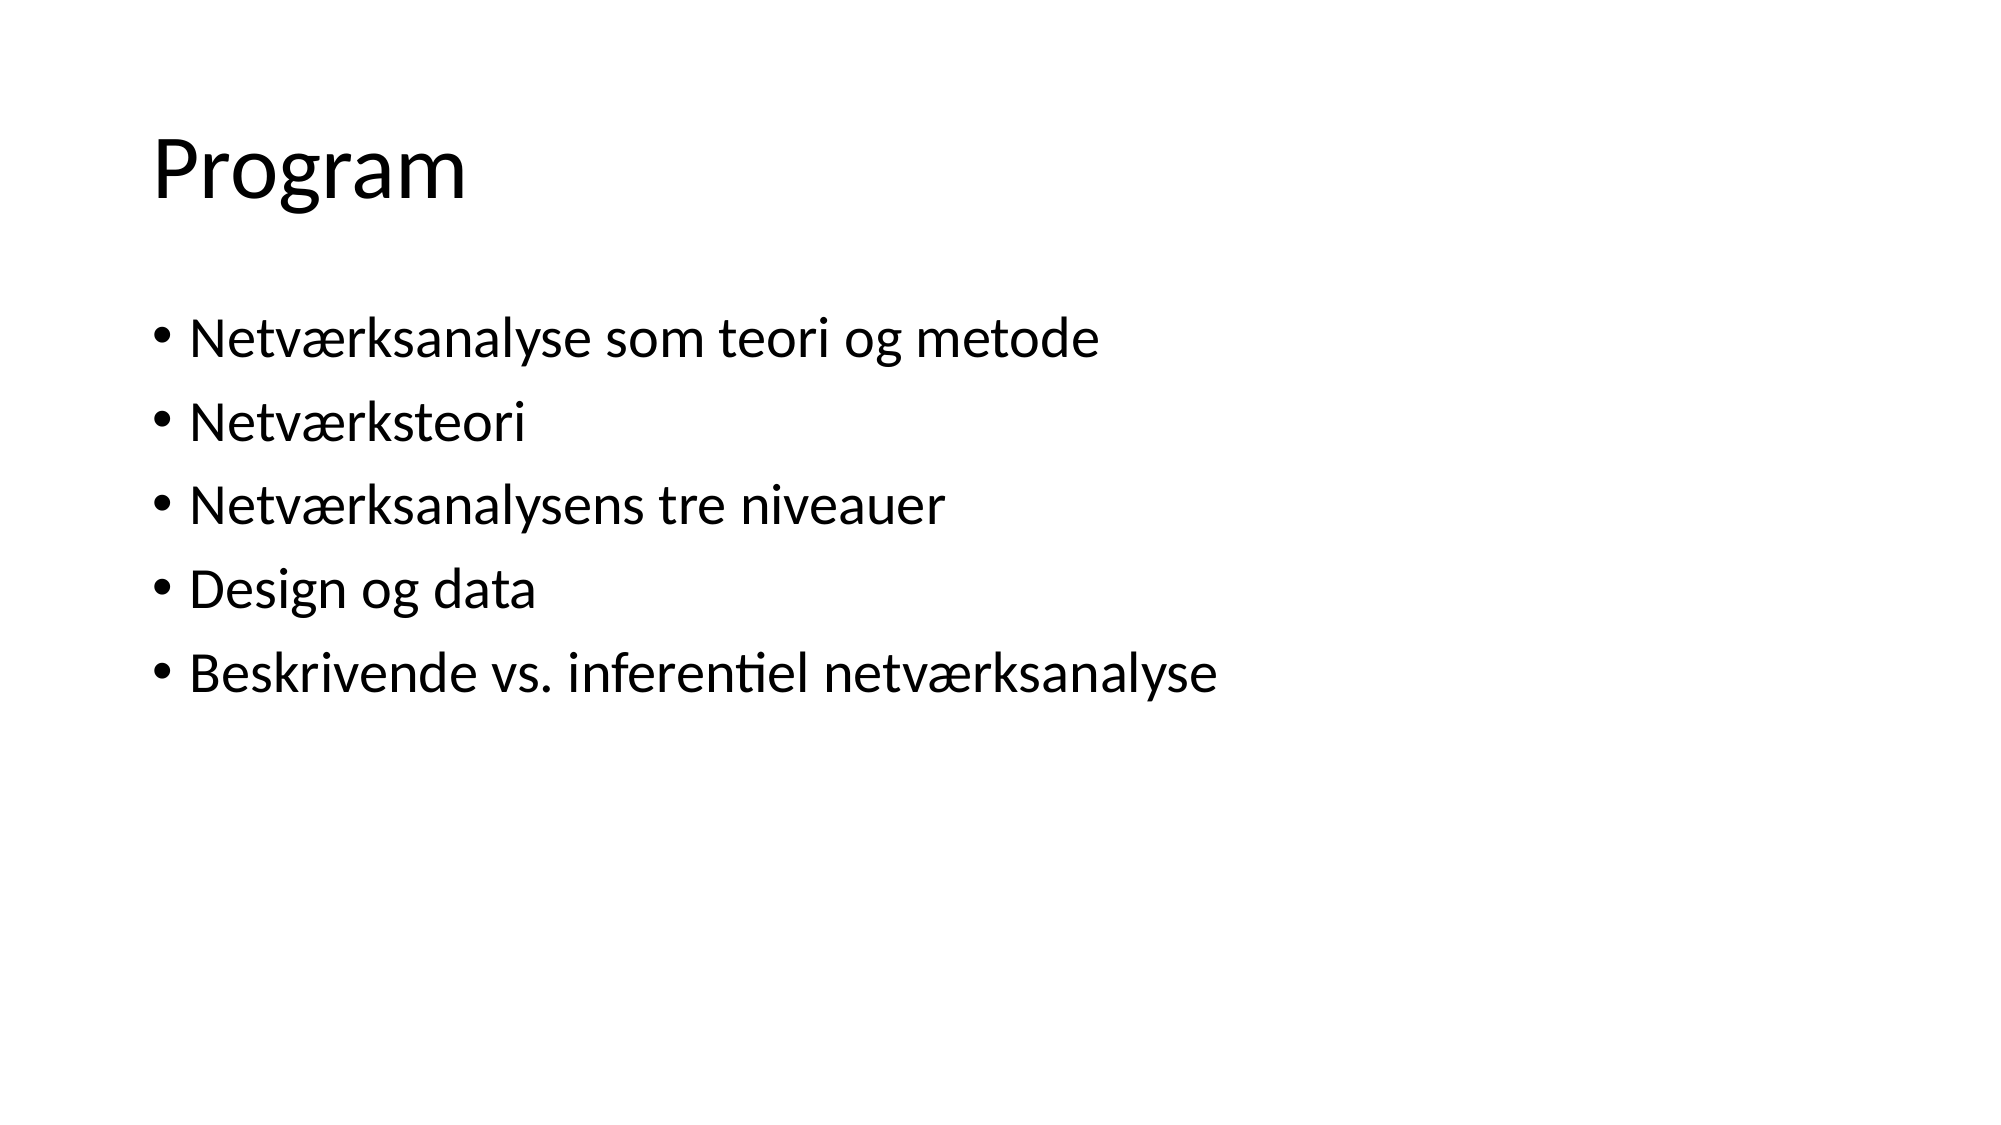

# Program
Netværksanalyse som teori og metode
Netværksteori
Netværksanalysens tre niveauer
Design og data
Beskrivende vs. inferentiel netværksanalyse